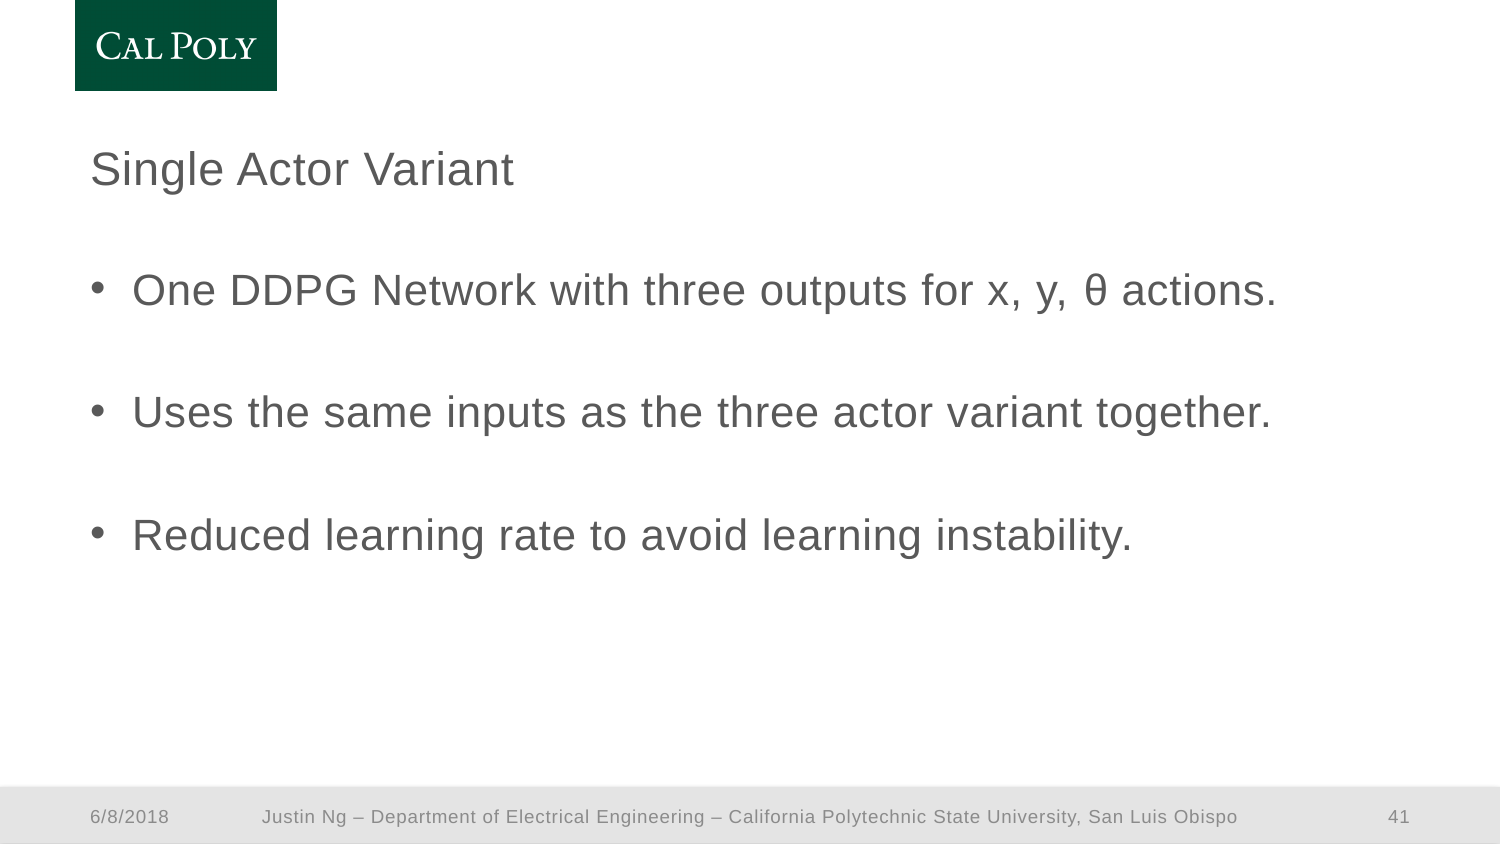

# Single Actor Variant
One DDPG Network with three outputs for x, y, θ actions.

Uses the same inputs as the three actor variant together.

Reduced learning rate to avoid learning instability.
Justin Ng – Department of Electrical Engineering – California Polytechnic State University, San Luis Obispo
6/8/2018
41